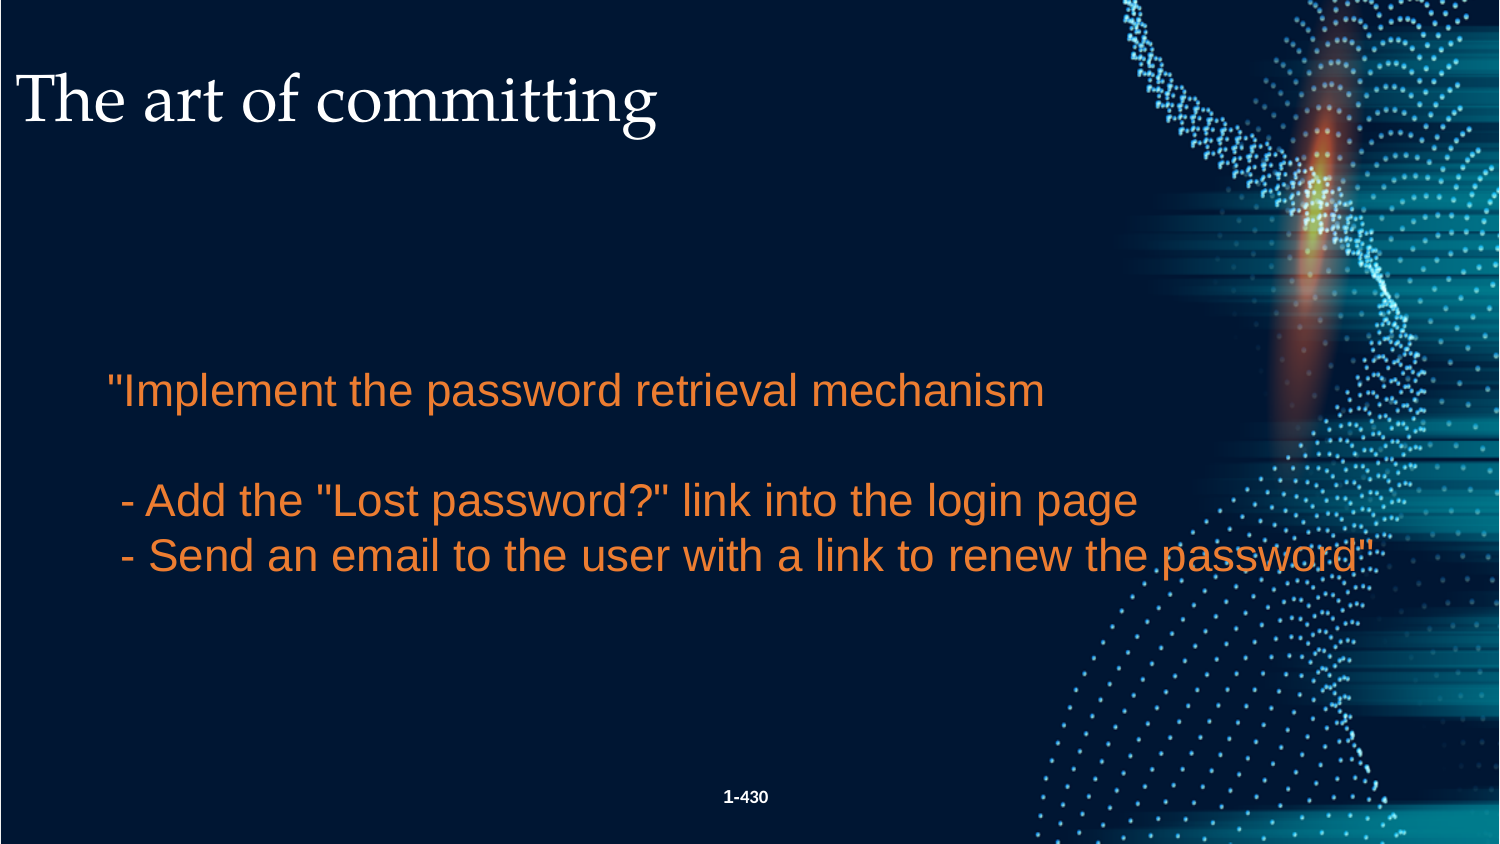

The art of committing
"Implement the password retrieval mechanism

 - Add the "Lost password?" link into the login page
 - Send an email to the user with a link to renew the password"

1-430